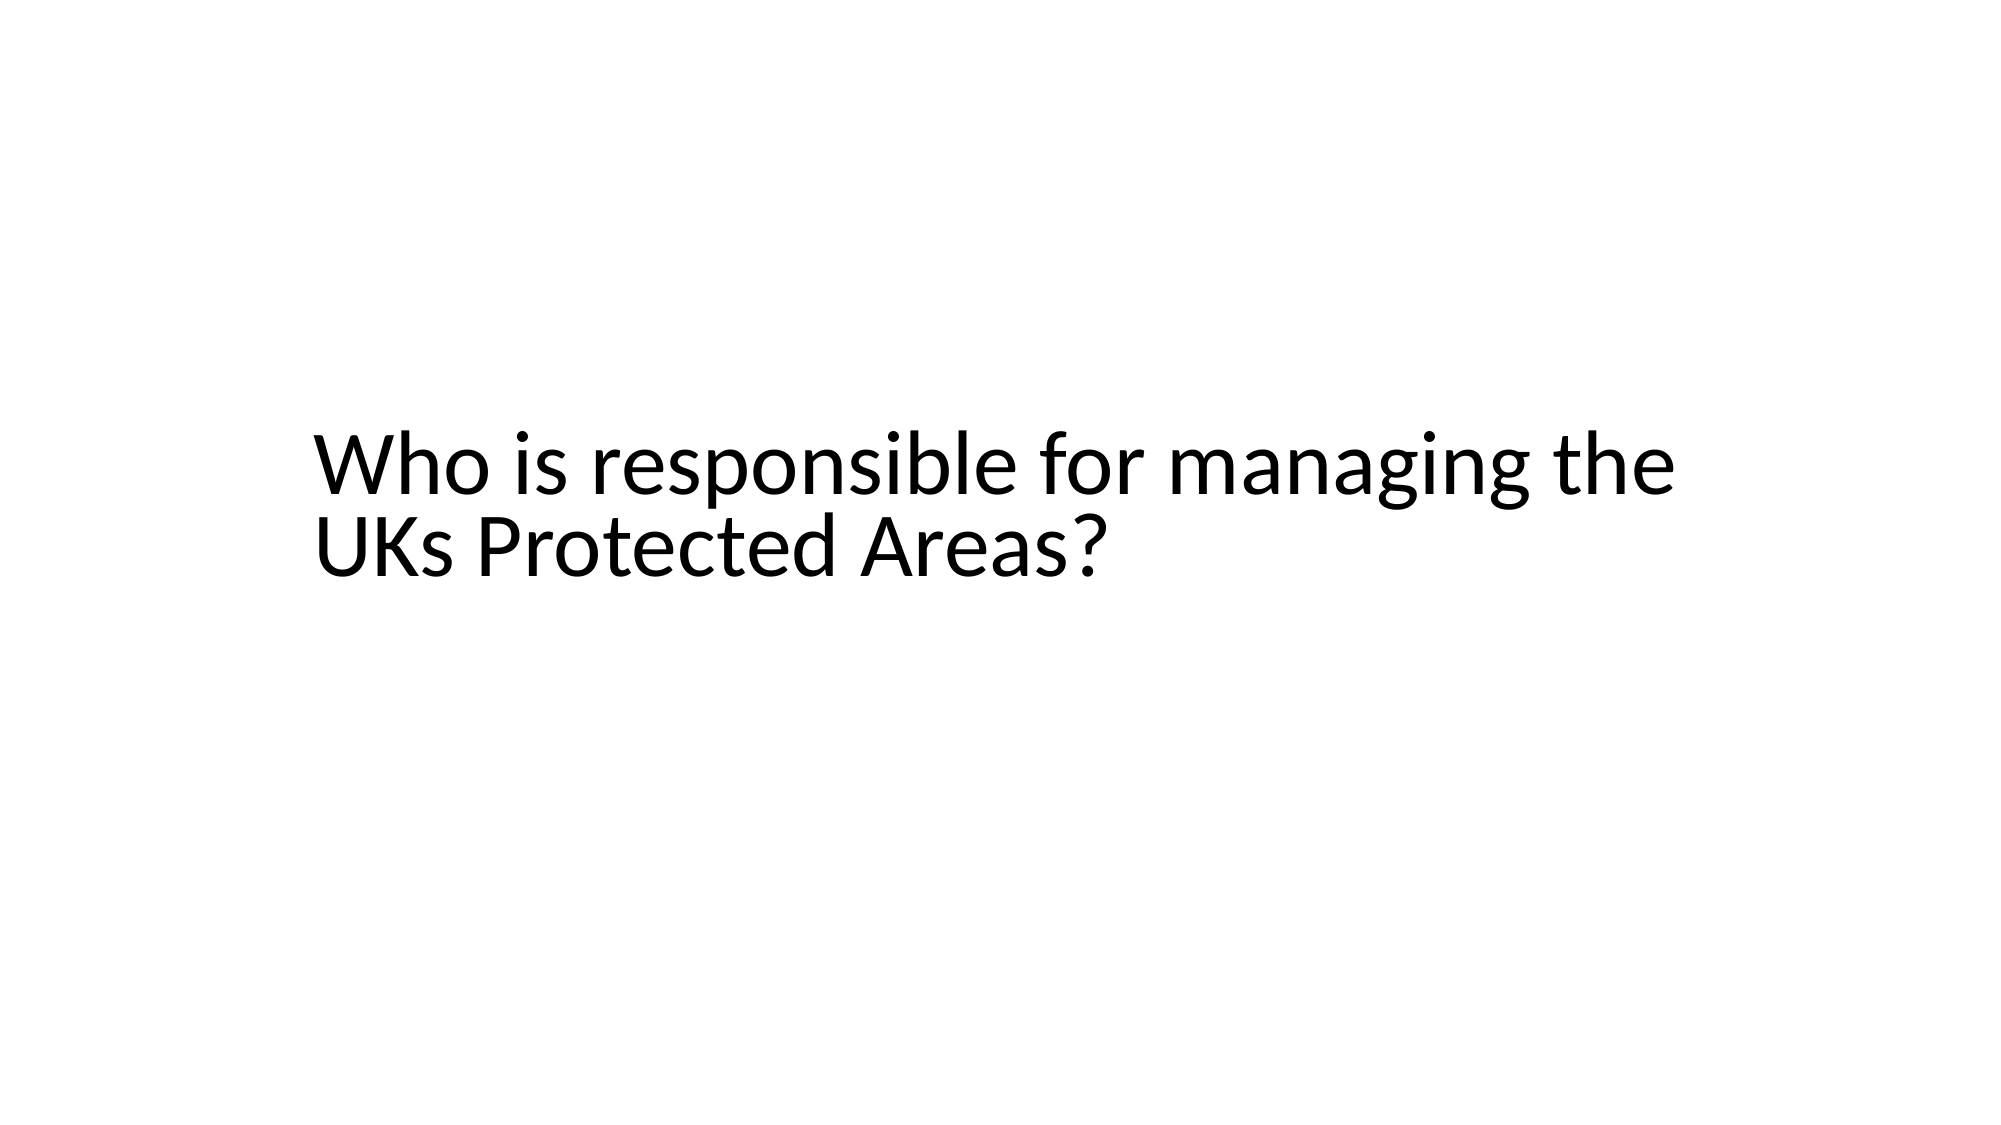

# Who is responsible for managing the UKs Protected Areas?